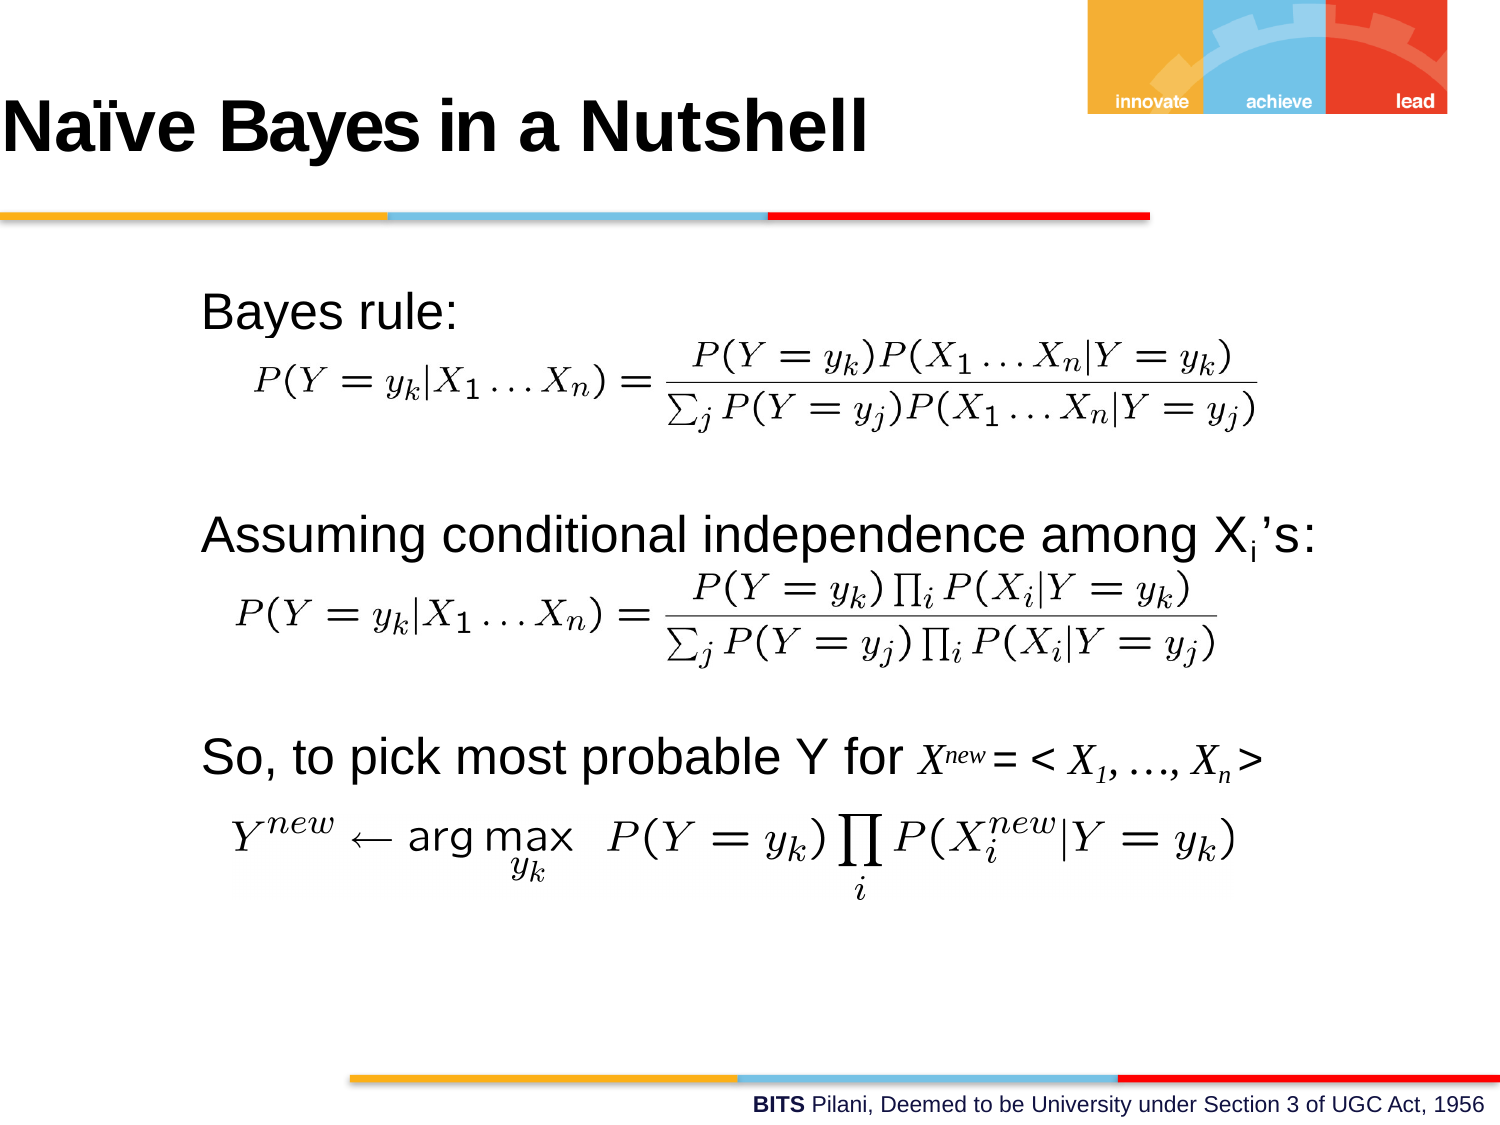

Naïve Bayes in	a	Nutshell
Bayes rule:

Assuming conditional independence among Xi’s:

So, to pick most probable Y for Xnew = < X1, …, Xn >